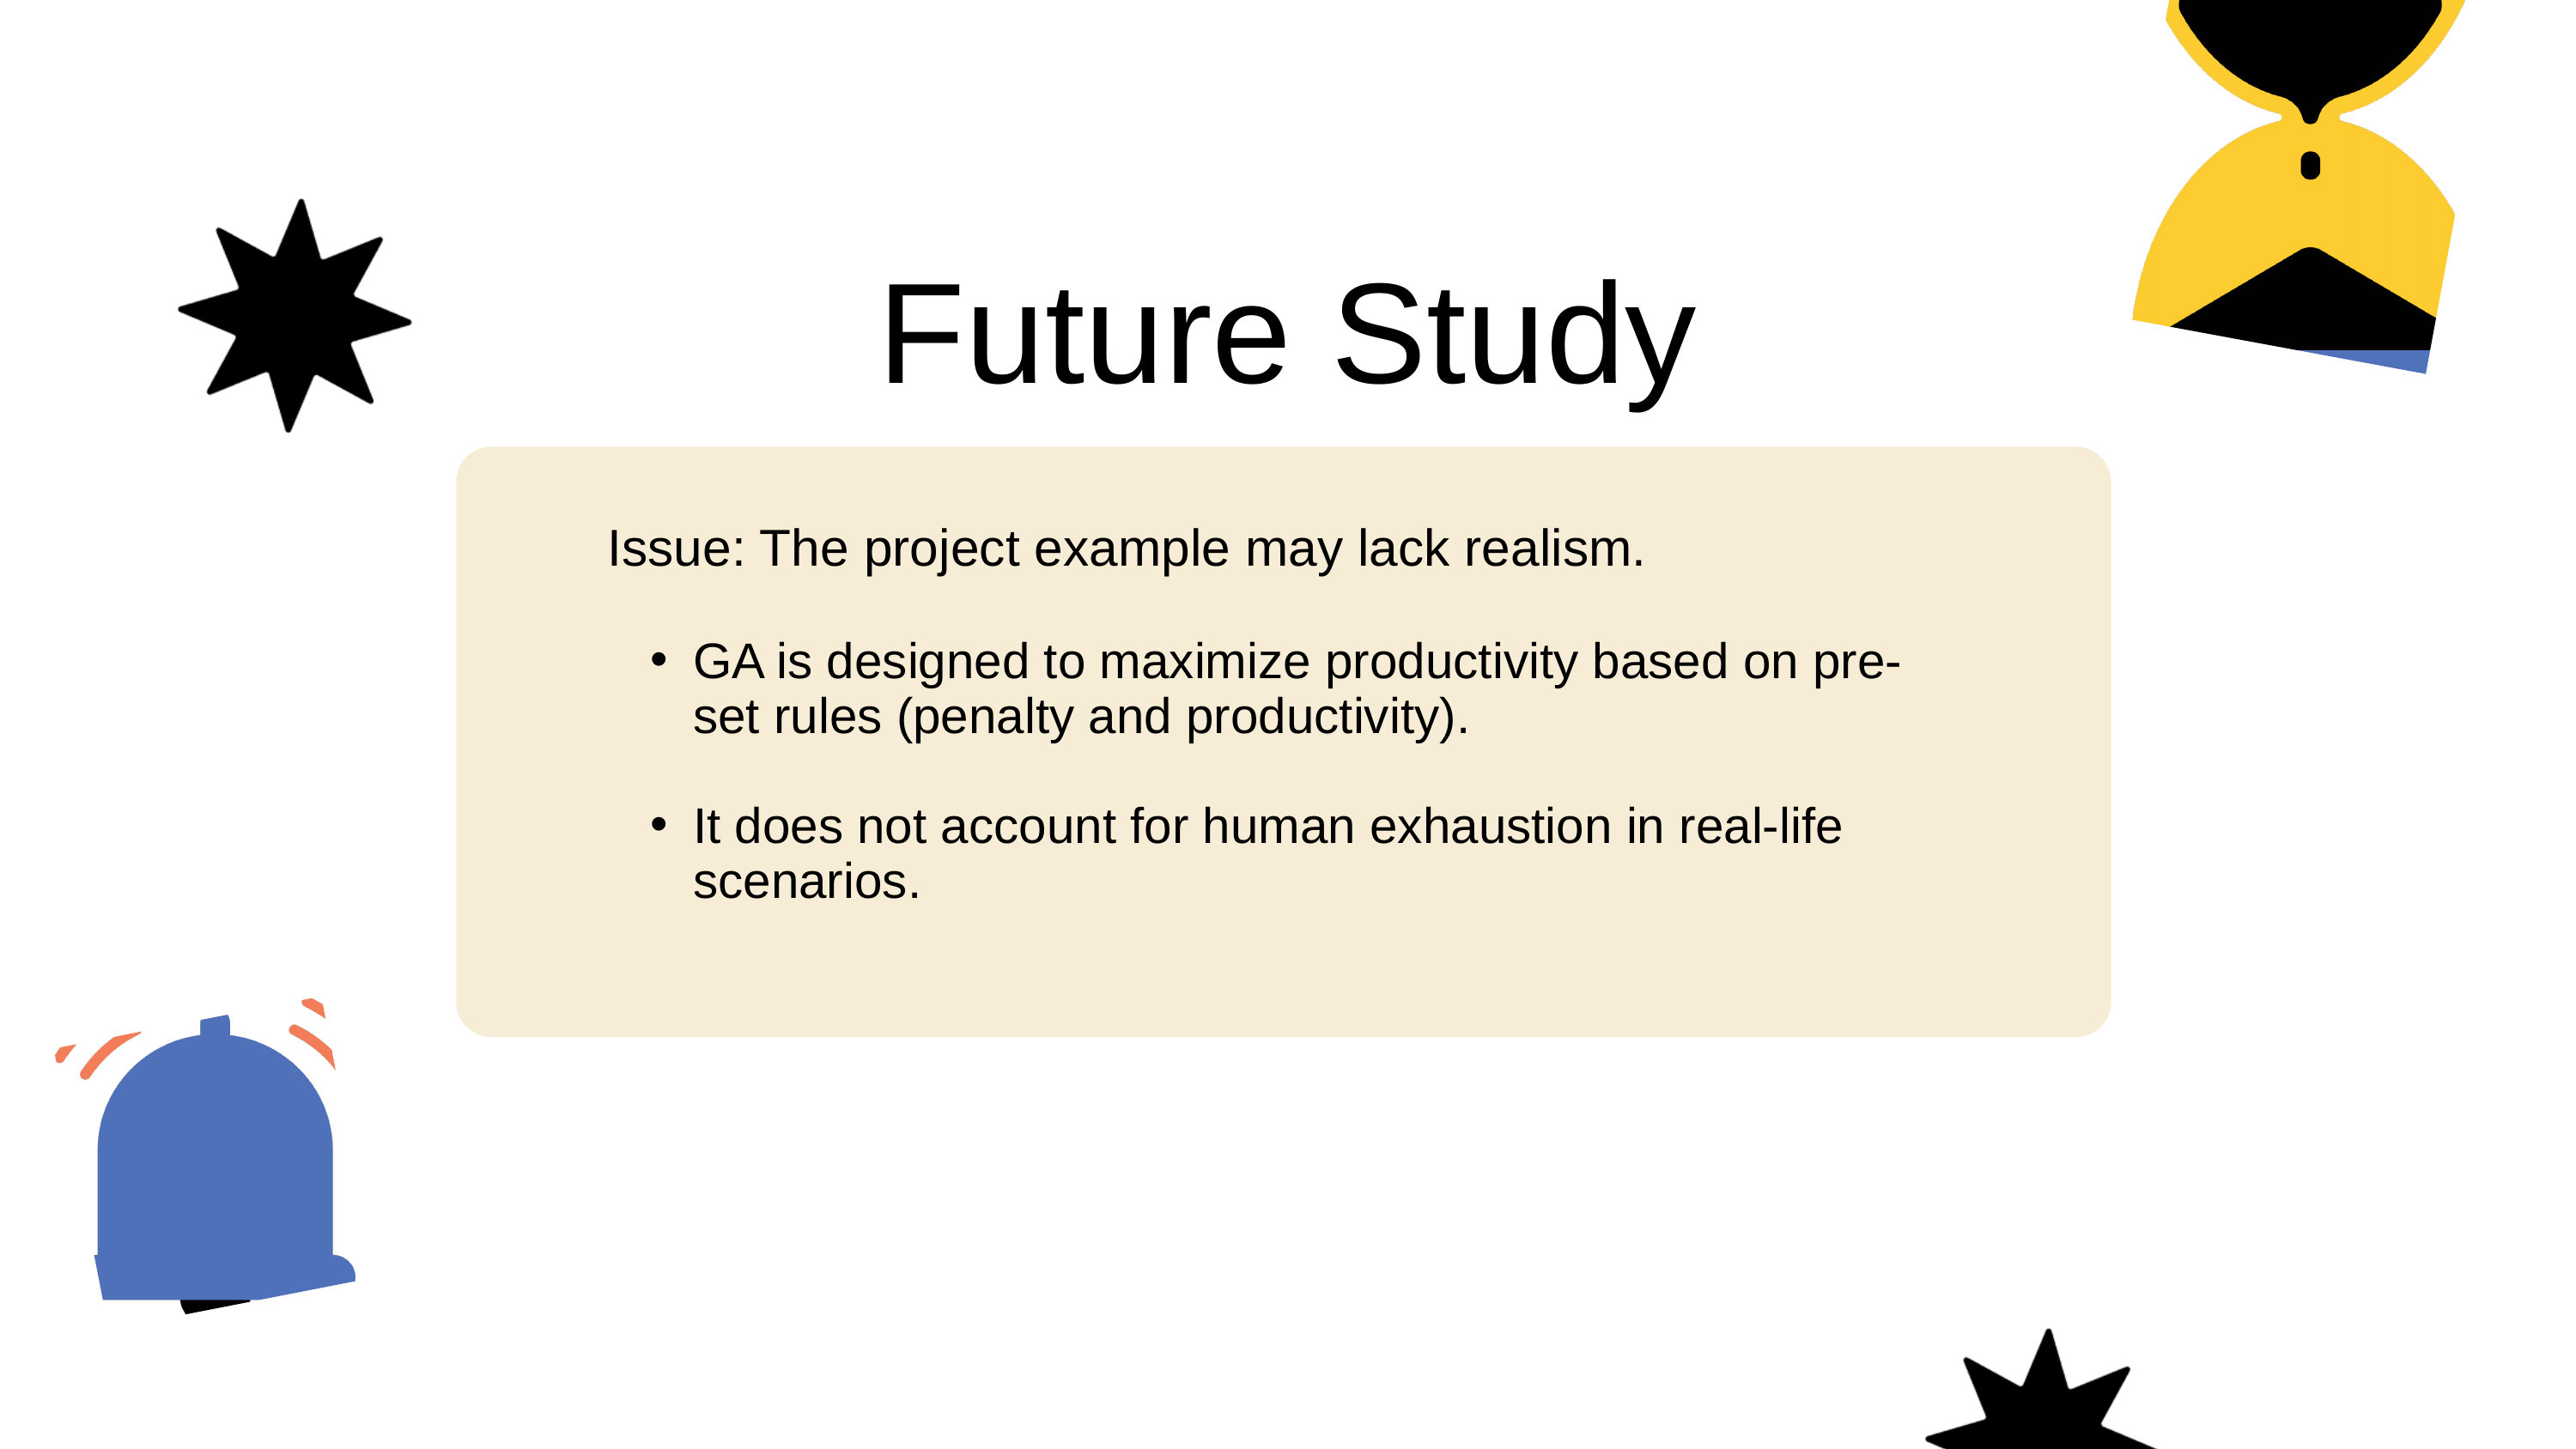

Future Study

Issue: The project example may lack realism.

GA is designed to maximize productivity based on pre-set rules (penalty and productivity).

It does not account for human exhaustion in real-life scenarios.